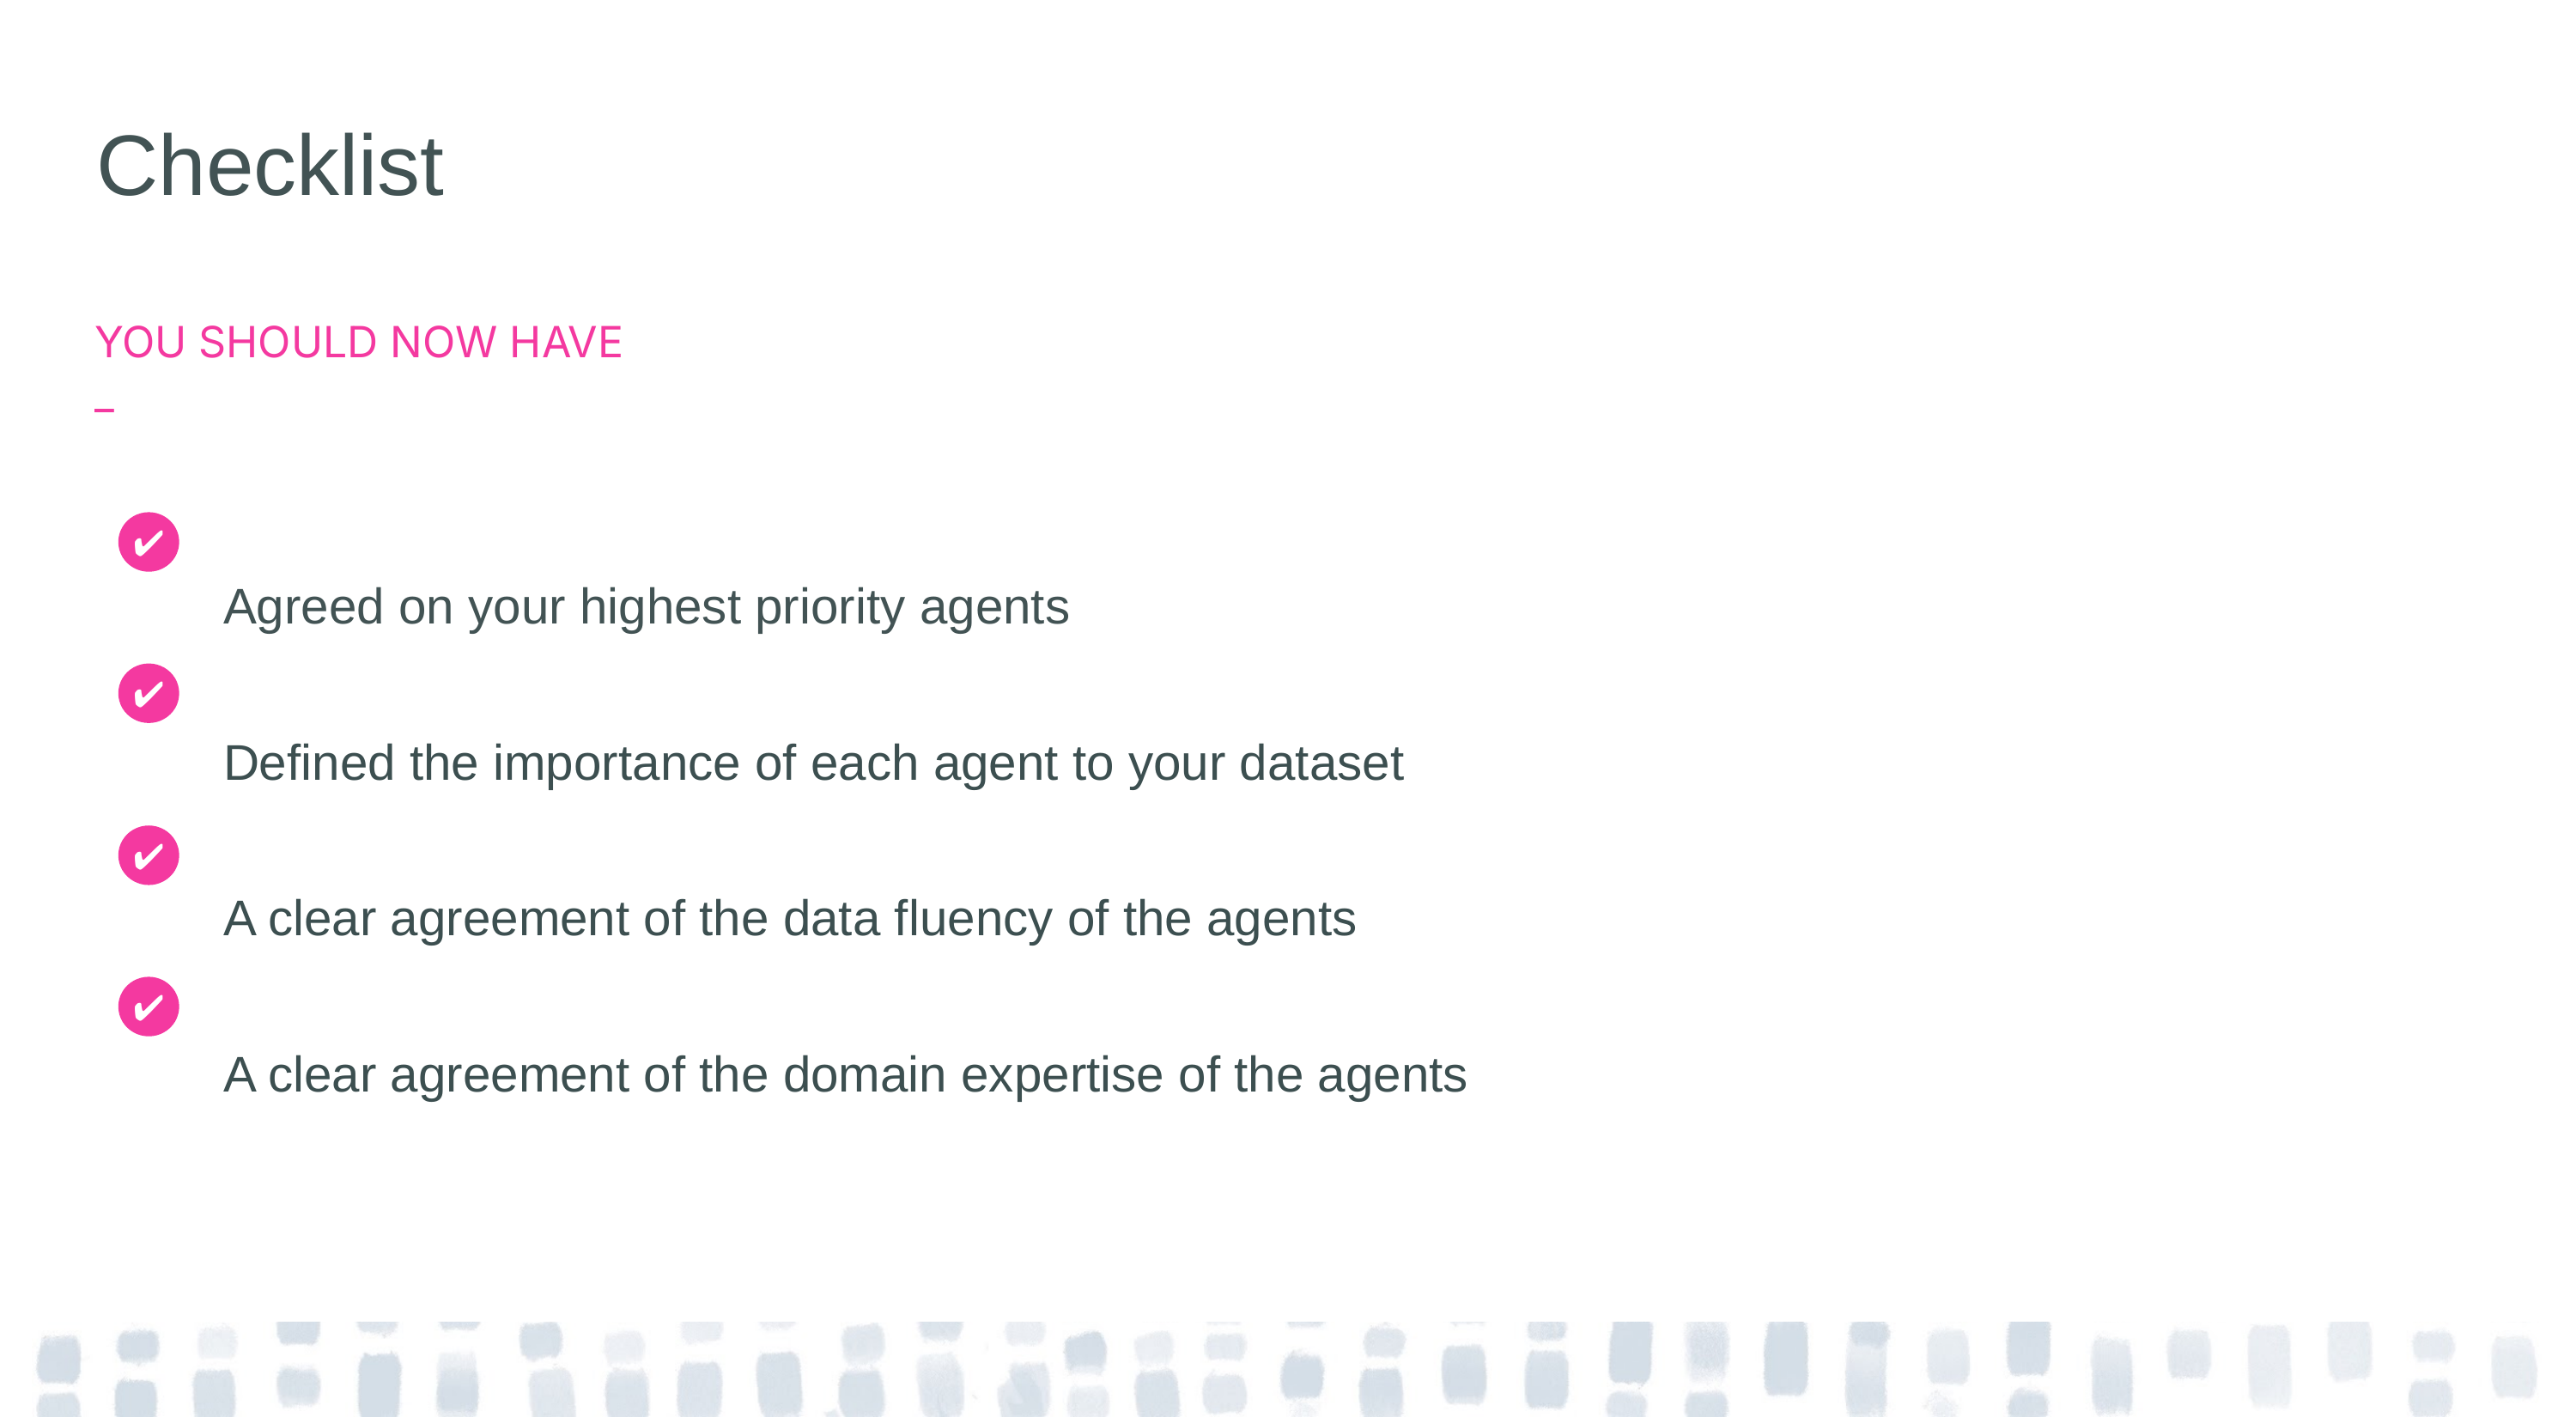

# Checklist
YOU SHOULD NOW HAVE
_

Agreed on your highest priority agents
Defined the importance of each agent to your dataset
A clear agreement of the data fluency of the agents
A clear agreement of the domain expertise of the agents
✔
✔
✔
✔